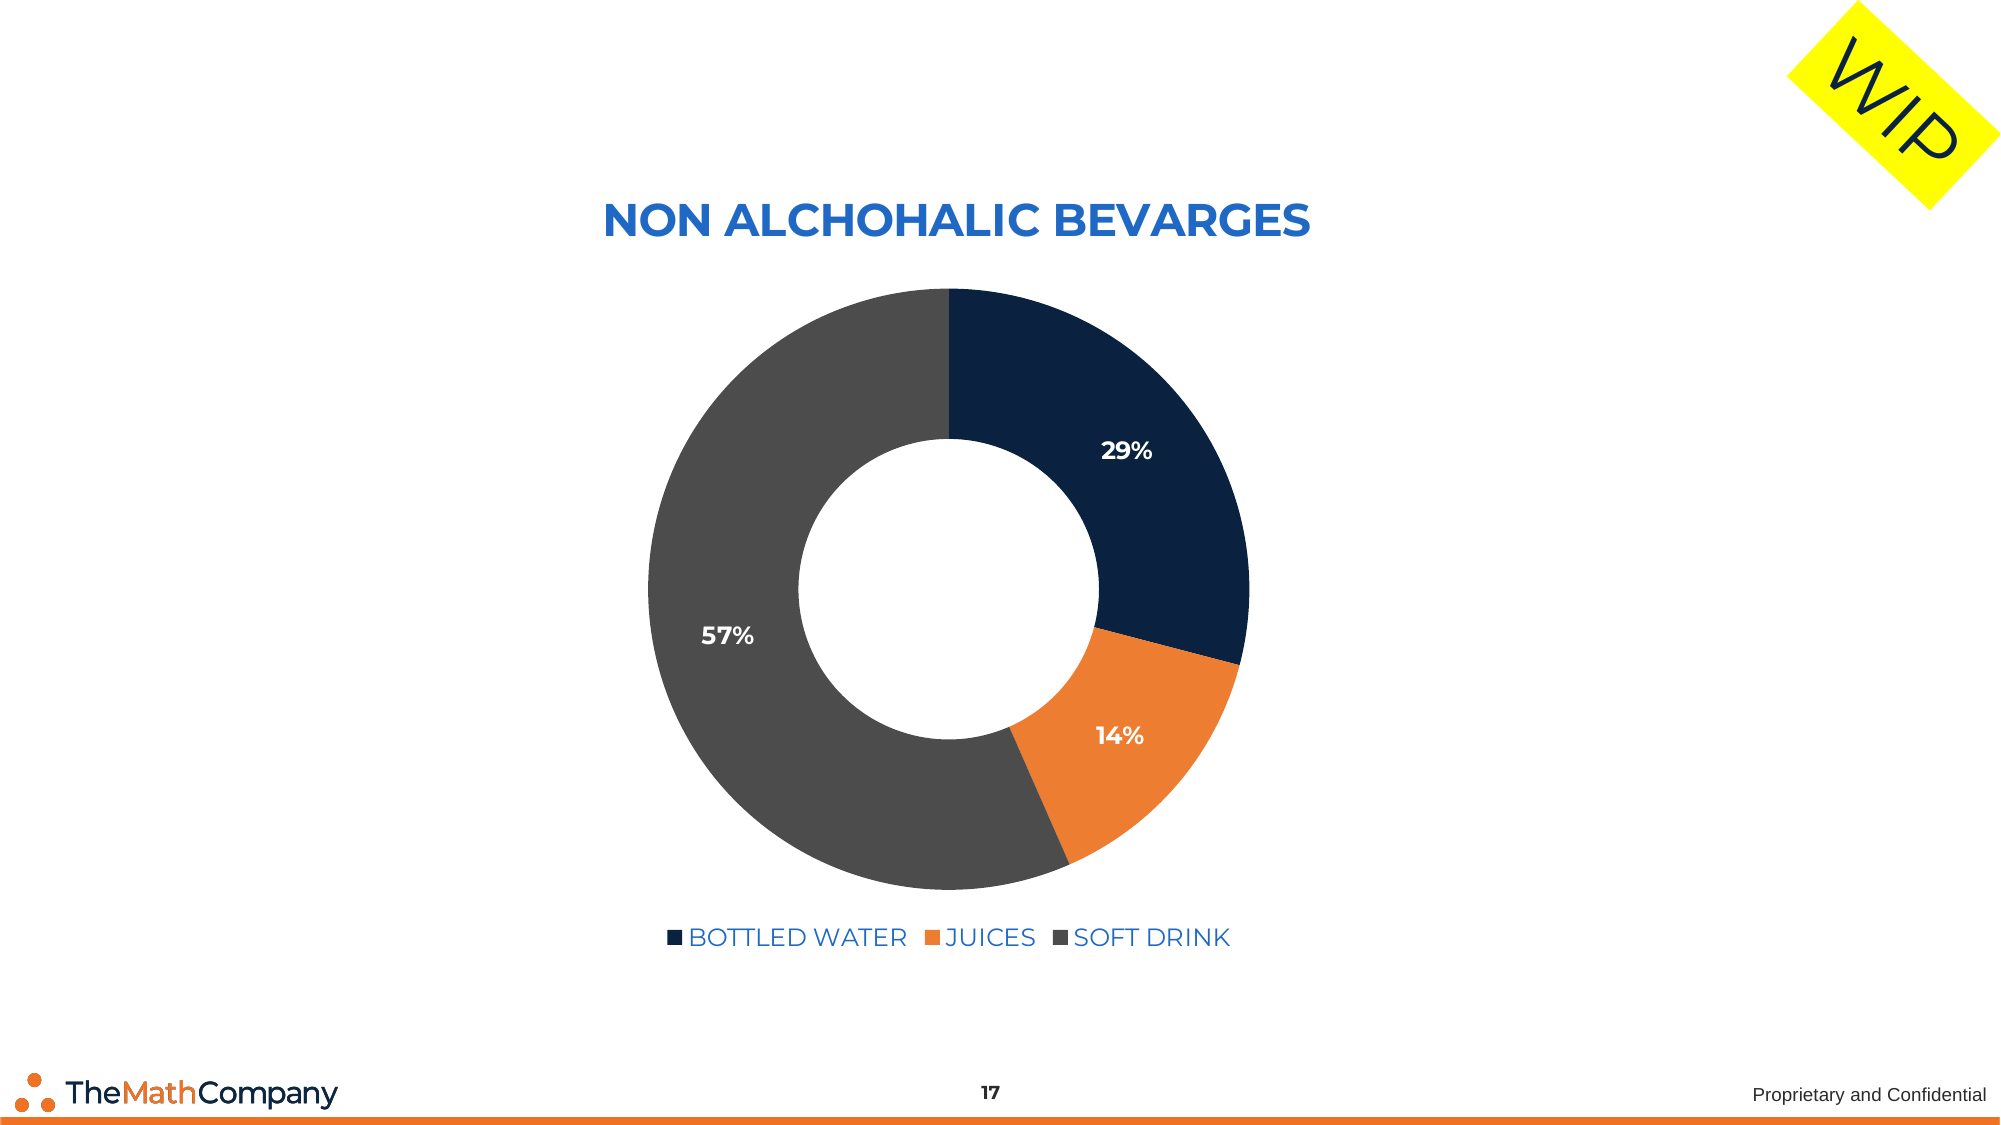

WIP

### Chart: NON ALCHOHALIC BEVARGES

| Category | BOTTLED WATER |
|---|---|
| BOTTLED WATER | 7.5 |
| JUICES | 3.7 |
| SOFT DRINK | 14.6 |
17
Proprietary and Confidential